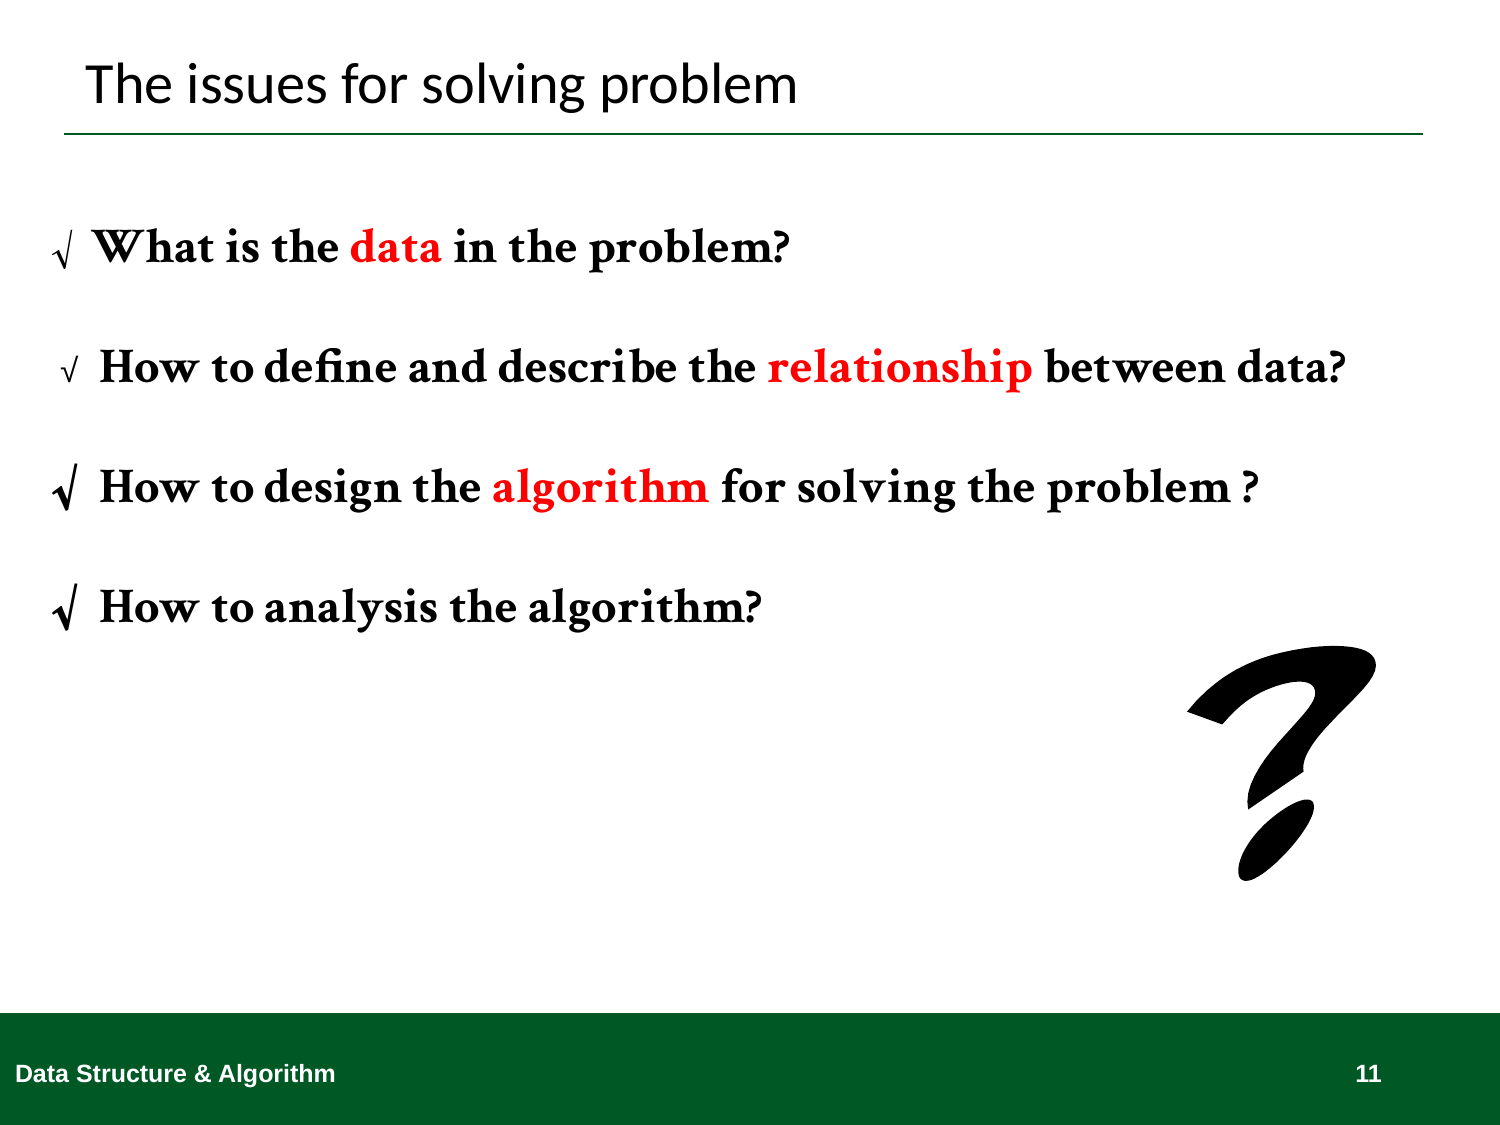

# The issues for solving problem
√  What is the data in the problem?
 √  How to define and describe the relationship between data?
√  How to design the algorithm for solving the problem ?
√  How to analysis the algorithm?
？
Data Structure & Algorithm
11